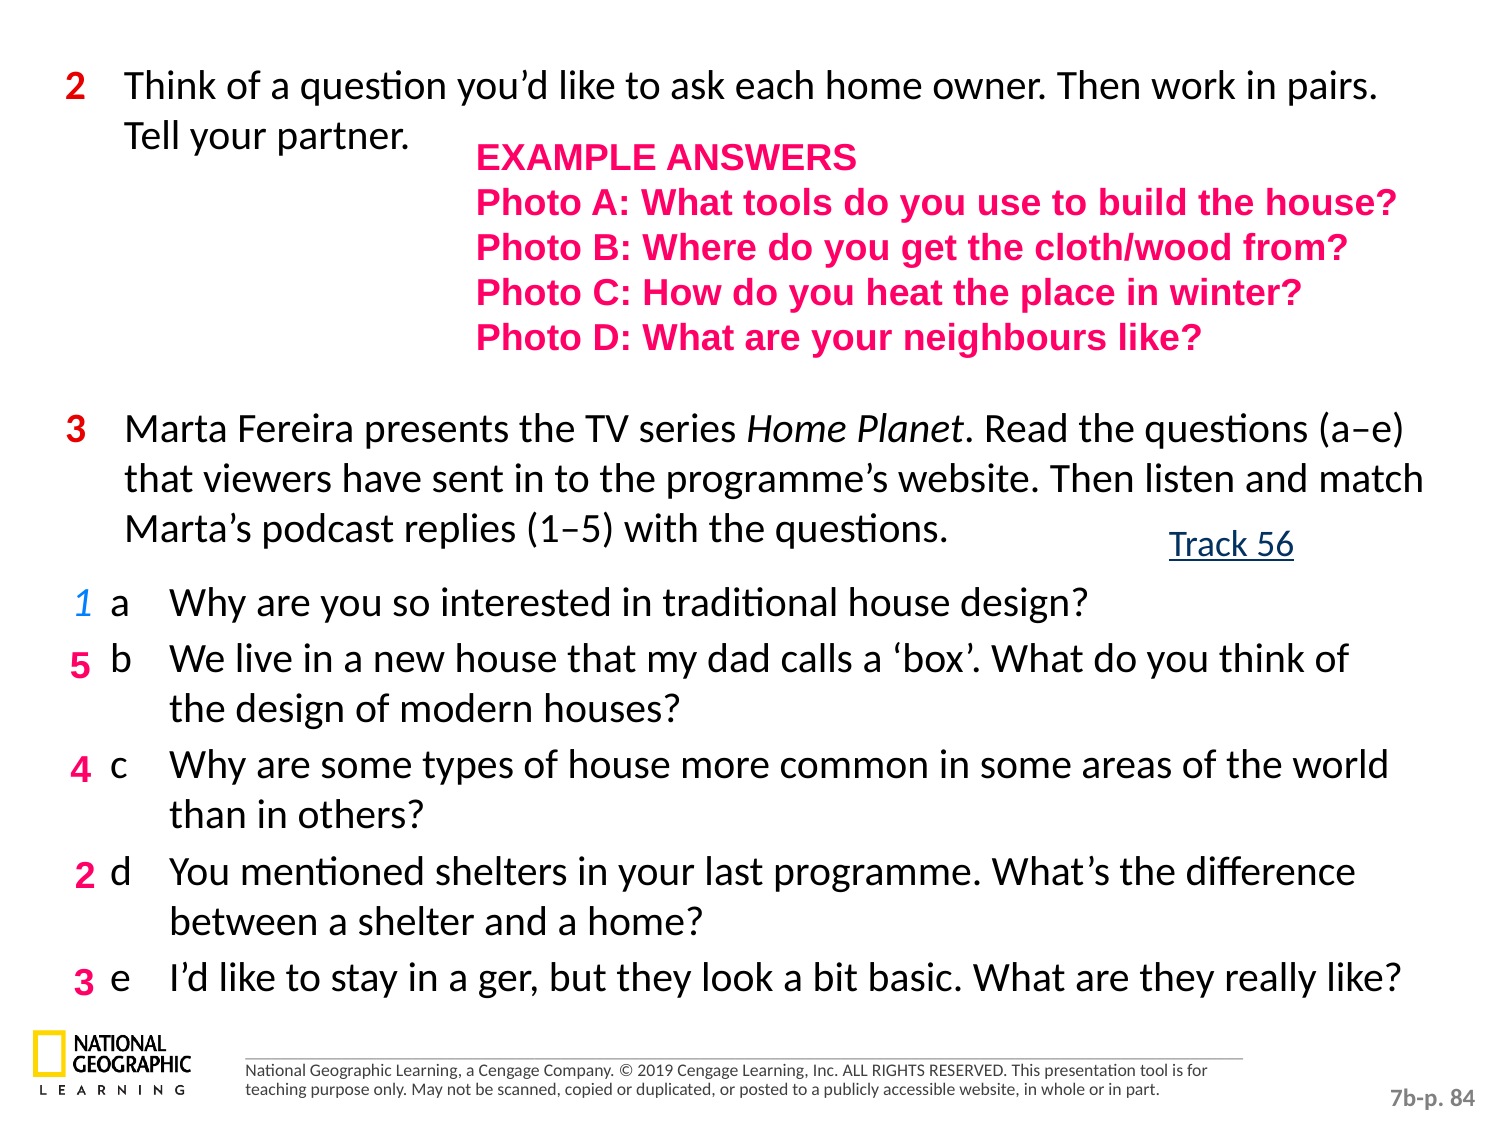

2 	Think of a question you’d like to ask each home owner. Then work in pairs. Tell your partner.
EXAMPLE ANSWERS
Photo A: What tools do you use to build the house?
Photo B: Where do you get the cloth/wood from?
Photo C: How do you heat the place in winter?
Photo D: What are your neighbours like?
3 	Marta Fereira presents the TV series Home Planet. Read the questions (a–e) that viewers have sent in to the programme’s website. Then listen and match Marta’s podcast replies (1–5) with the questions.
Track 56
a 	Why are you so interested in traditional house design?
b 	We live in a new house that my dad calls a ‘box’. What do you think of the design of modern houses?
c 	Why are some types of house more common in some areas of the world than in others?
d 	You mentioned shelters in your last programme. What’s the difference between a shelter and a home?
e 	I’d like to stay in a ger, but they look a bit basic. What are they really like?
1
5
4
2
3
7b-p. 84